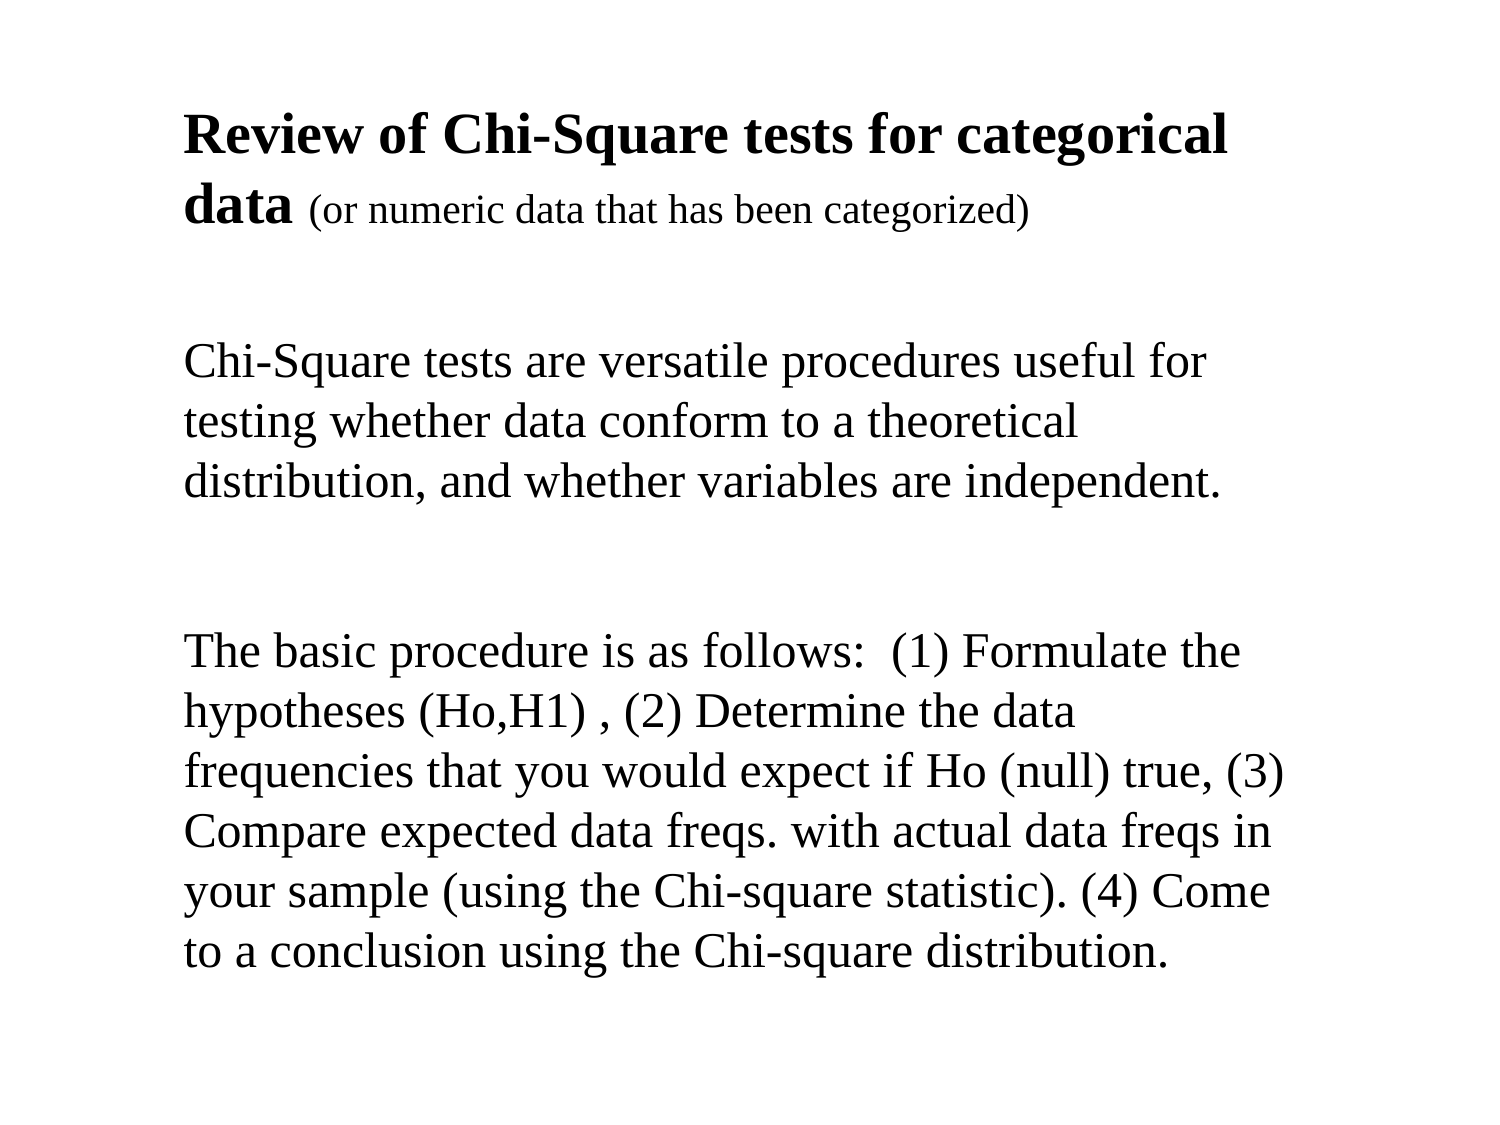

Review of Chi-Square tests for categorical data (or numeric data that has been categorized)

Chi-Square tests are versatile procedures useful for testing whether data conform to a theoretical distribution, and whether variables are independent.

The basic procedure is as follows:  (1) Formulate the hypotheses (Ho,H1) , (2) Determine the data frequencies that you would expect if Ho (null) true, (3) Compare expected data freqs. with actual data freqs in your sample (using the Chi-square statistic). (4) Come to a conclusion using the Chi-square distribution.